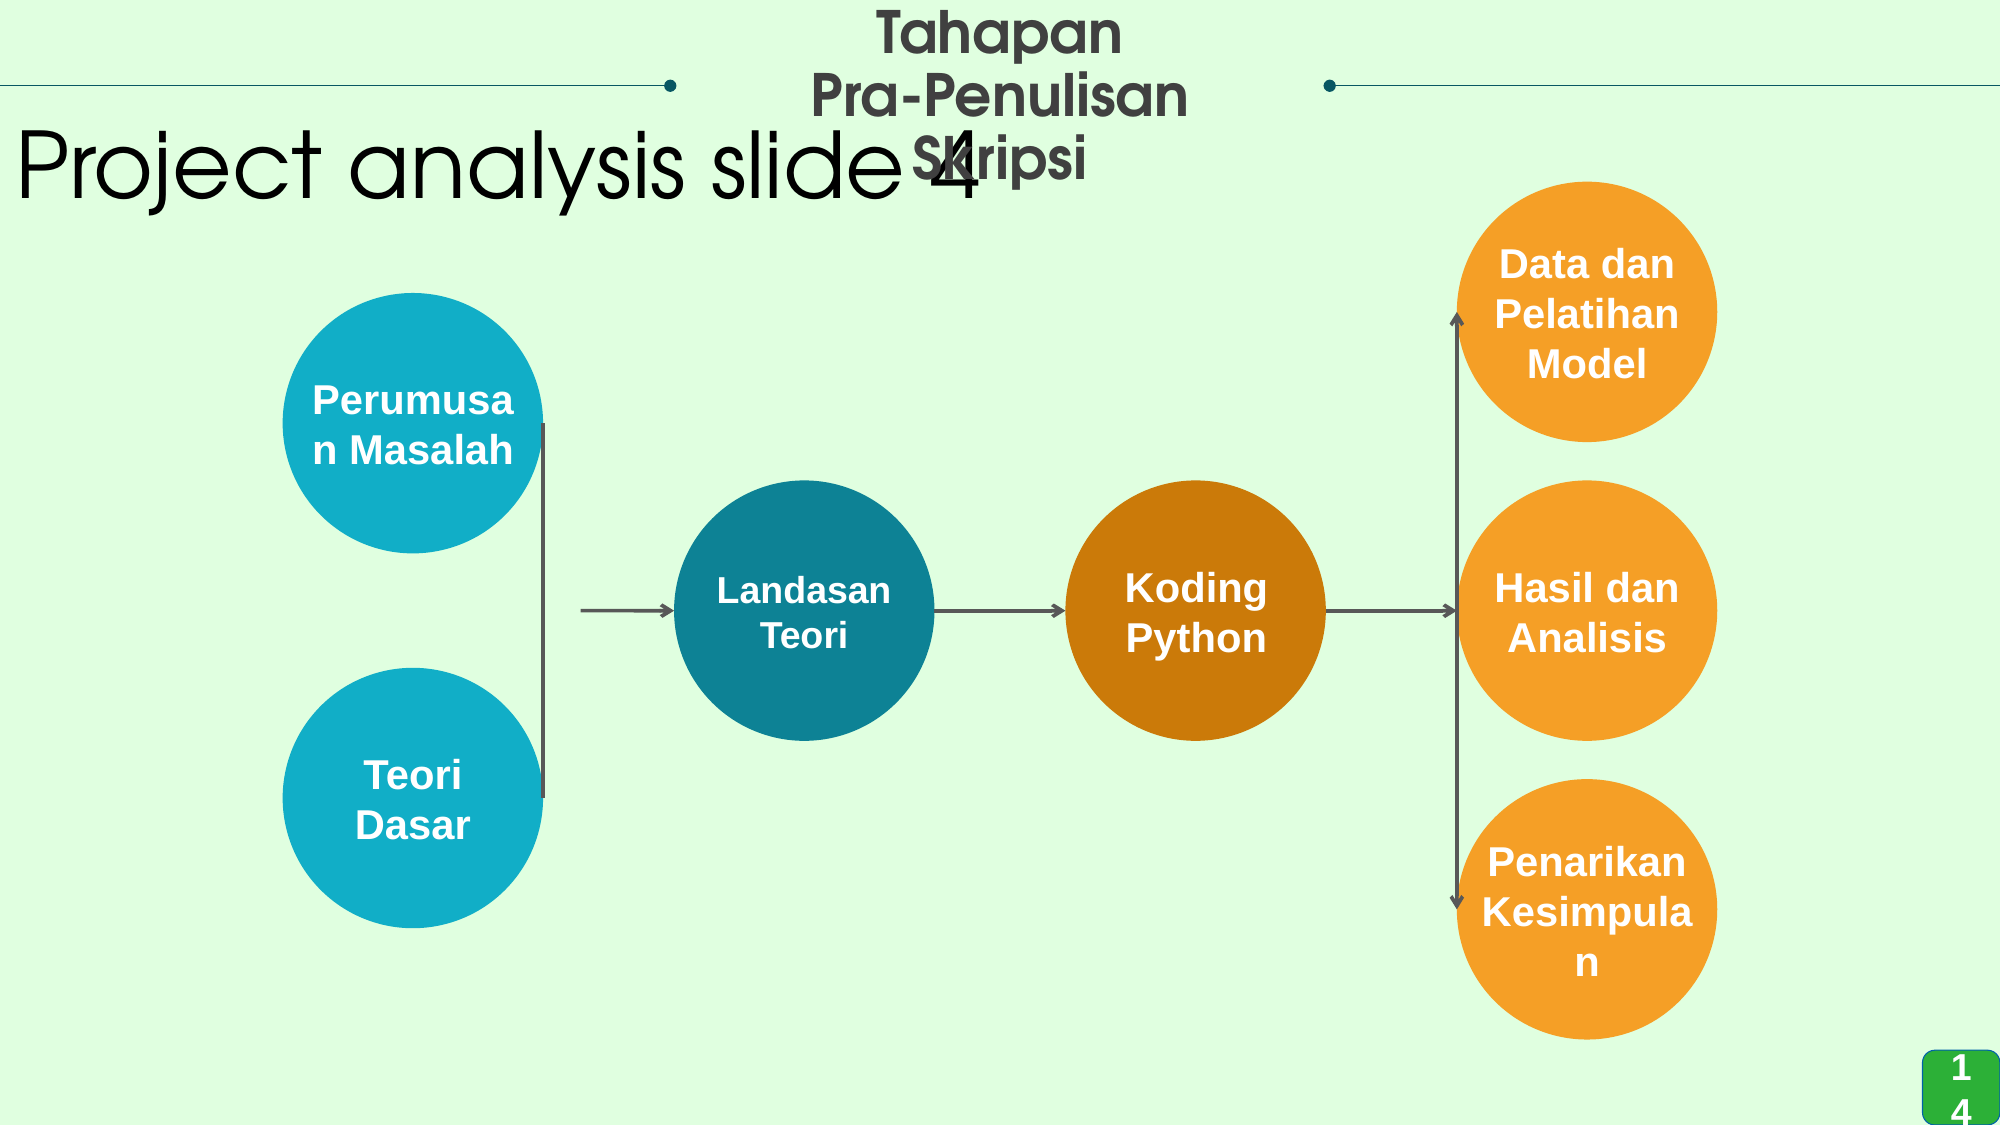

Tahapan
Pra-Penulisan
Skripsi
Project analysis slide 4

Data dan Pelatihan
Model

Perumusan Masalah

Koding
Python
Hasil dan
Analisis
Landasan
Teori

Teori Dasar

Penarikan
Kesimpulan
14